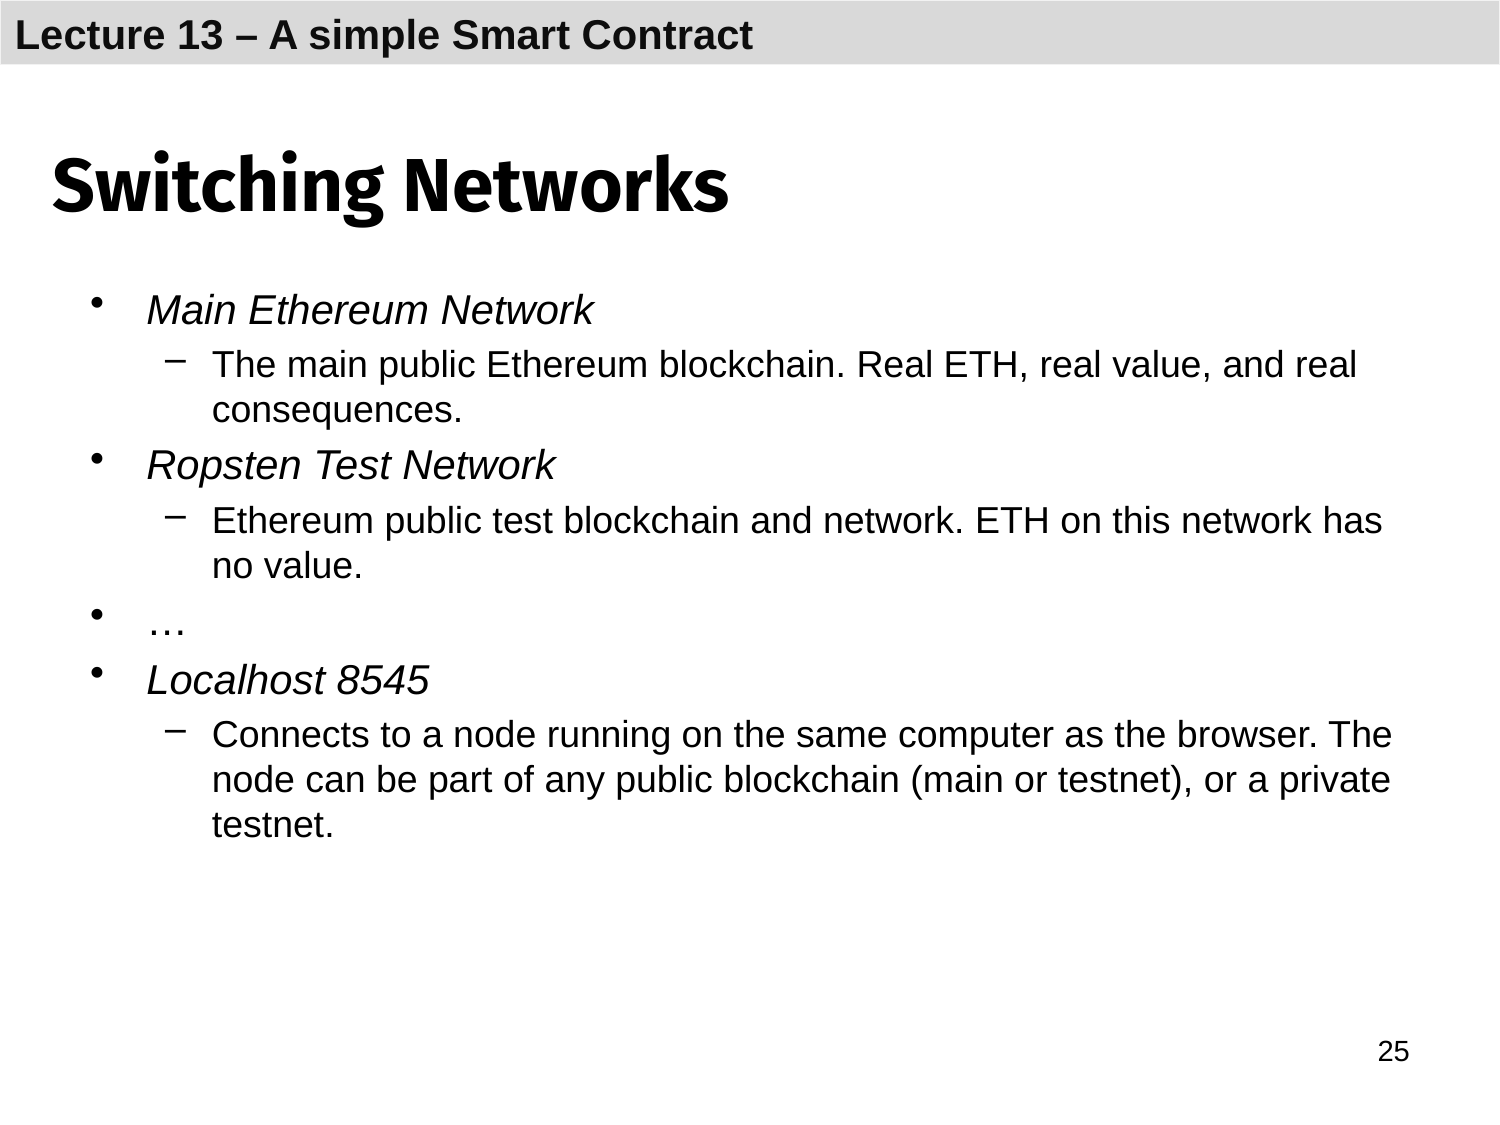

# Switching Networks
Main Ethereum Network
The main public Ethereum blockchain. Real ETH, real value, and real consequences.
Ropsten Test Network
Ethereum public test blockchain and network. ETH on this network has no value.
…
Localhost 8545
Connects to a node running on the same computer as the browser. The node can be part of any public blockchain (main or testnet), or a private testnet.

25